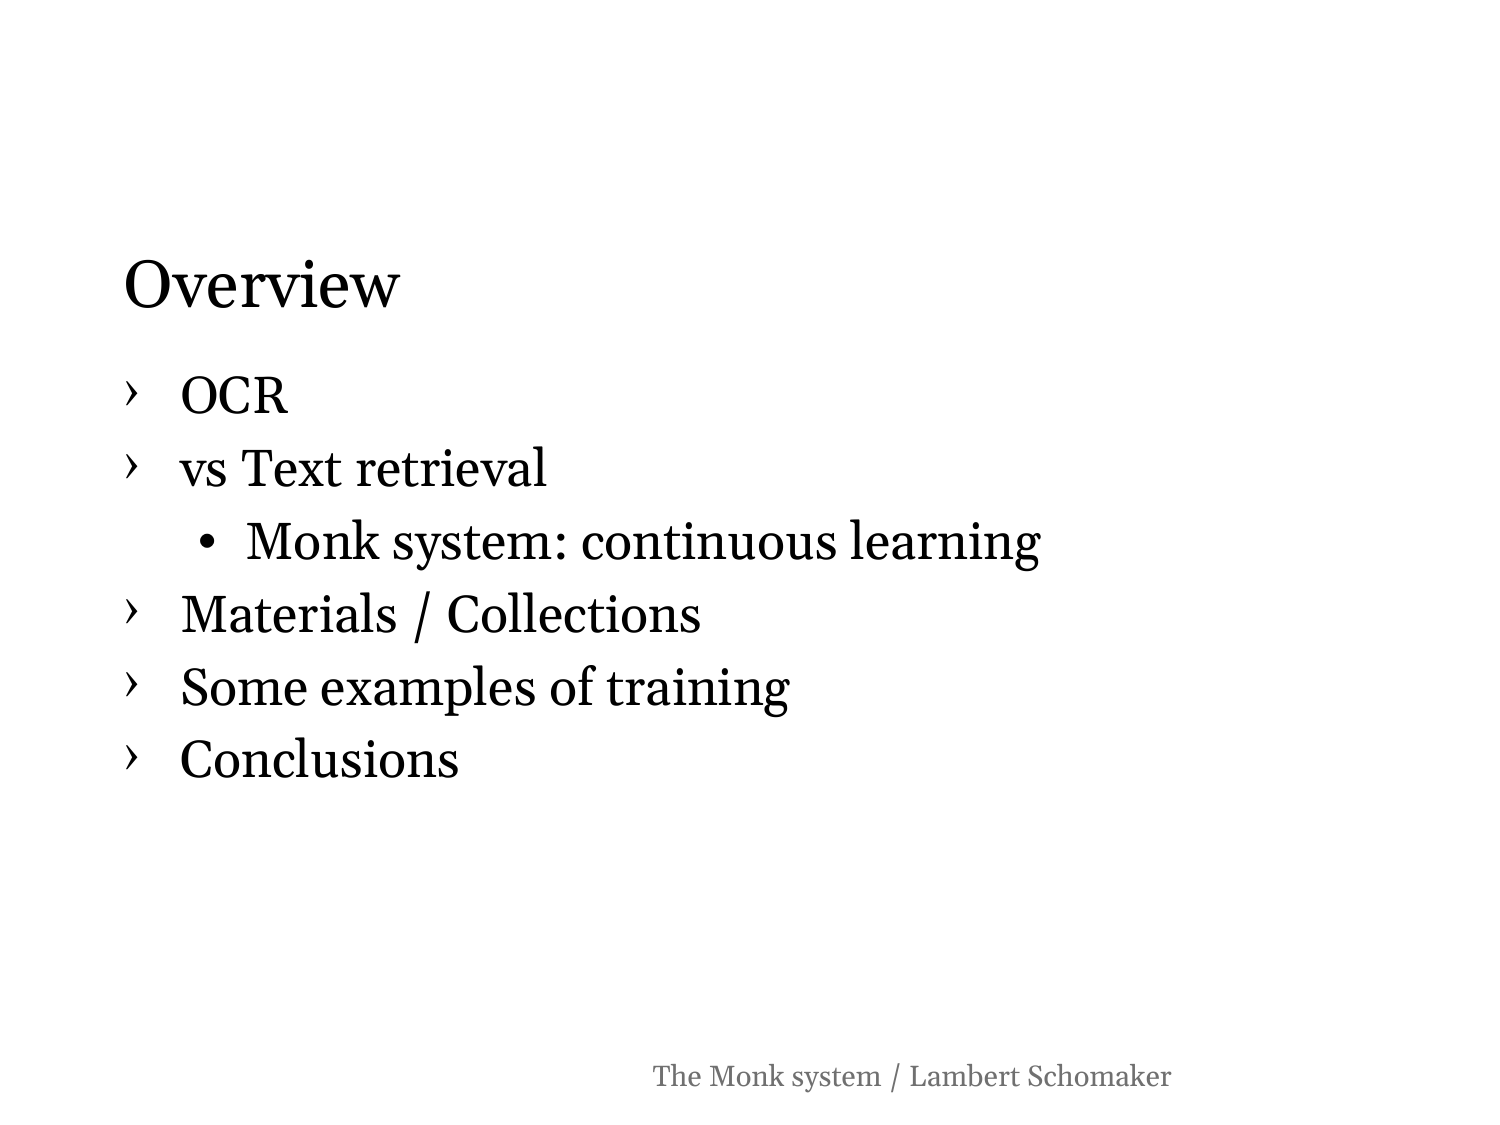

# Overview
OCR
vs Text retrieval
Monk system: continuous learning
Materials / Collections
Some examples of training
Conclusions
The Monk system / Lambert Schomaker